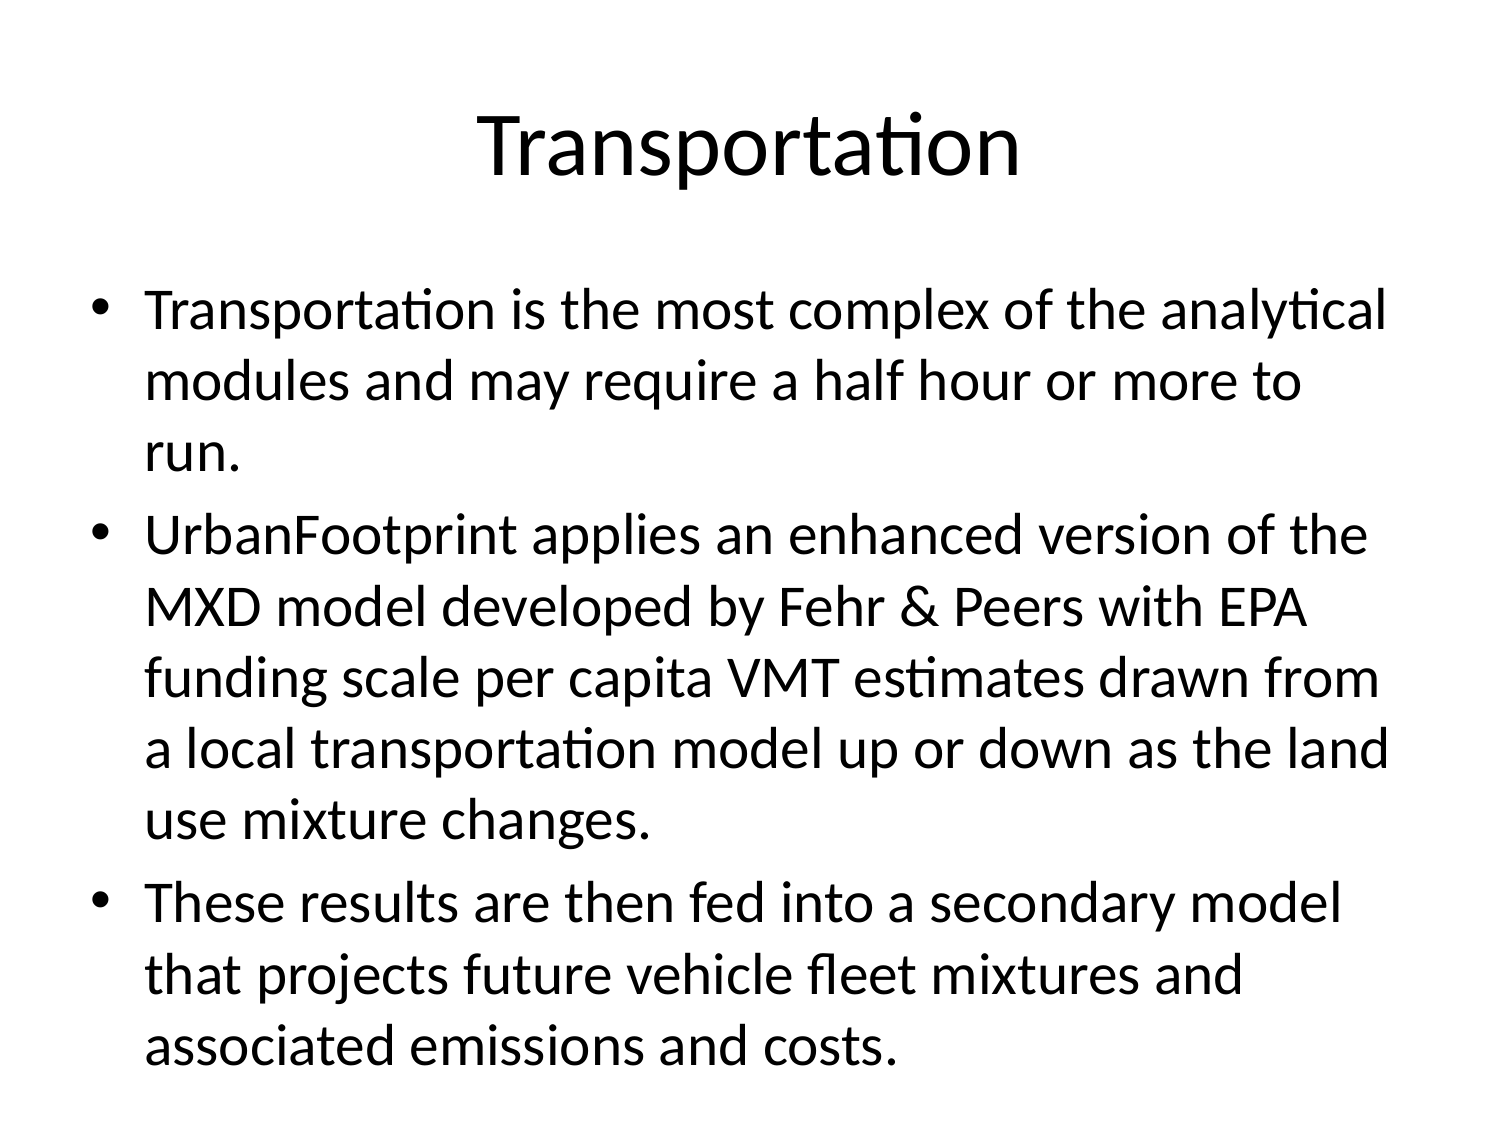

# Transportation
Transportation is the most complex of the analytical modules and may require a half hour or more to run.
UrbanFootprint applies an enhanced version of the MXD model developed by Fehr & Peers with EPA funding scale per capita VMT estimates drawn from a local transportation model up or down as the land use mixture changes.
These results are then fed into a secondary model that projects future vehicle fleet mixtures and associated emissions and costs.